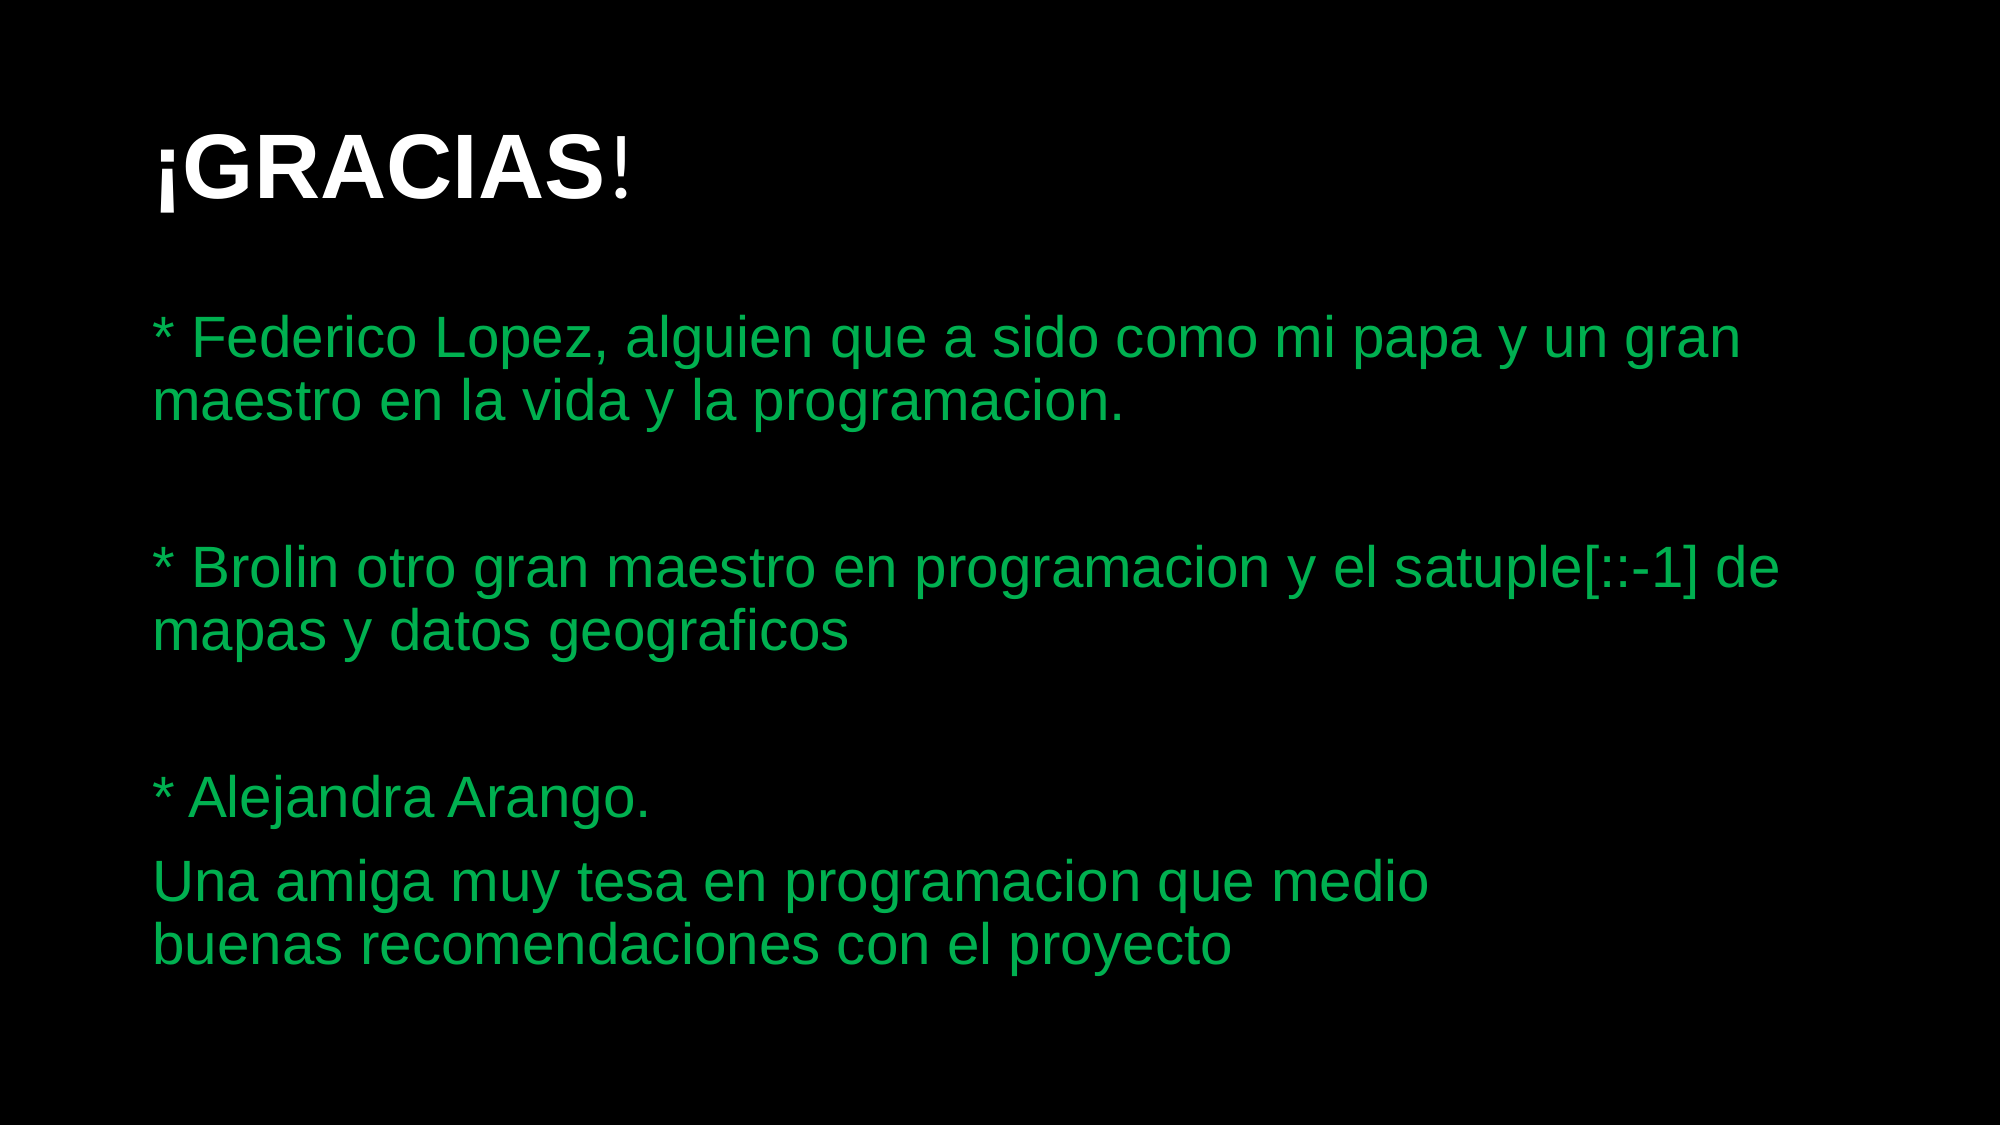

# ¡GRACIAS!
* Federico Lopez, alguien que a sido como mi papa y un gran maestro en la vida y la programacion.

* Brolin otro gran maestro en programacion y el satuple[::-1] de mapas y datos geograficos

* Alejandra Arango.
Una amiga muy tesa en programacion que medio buenas recomendaciones con el proyecto